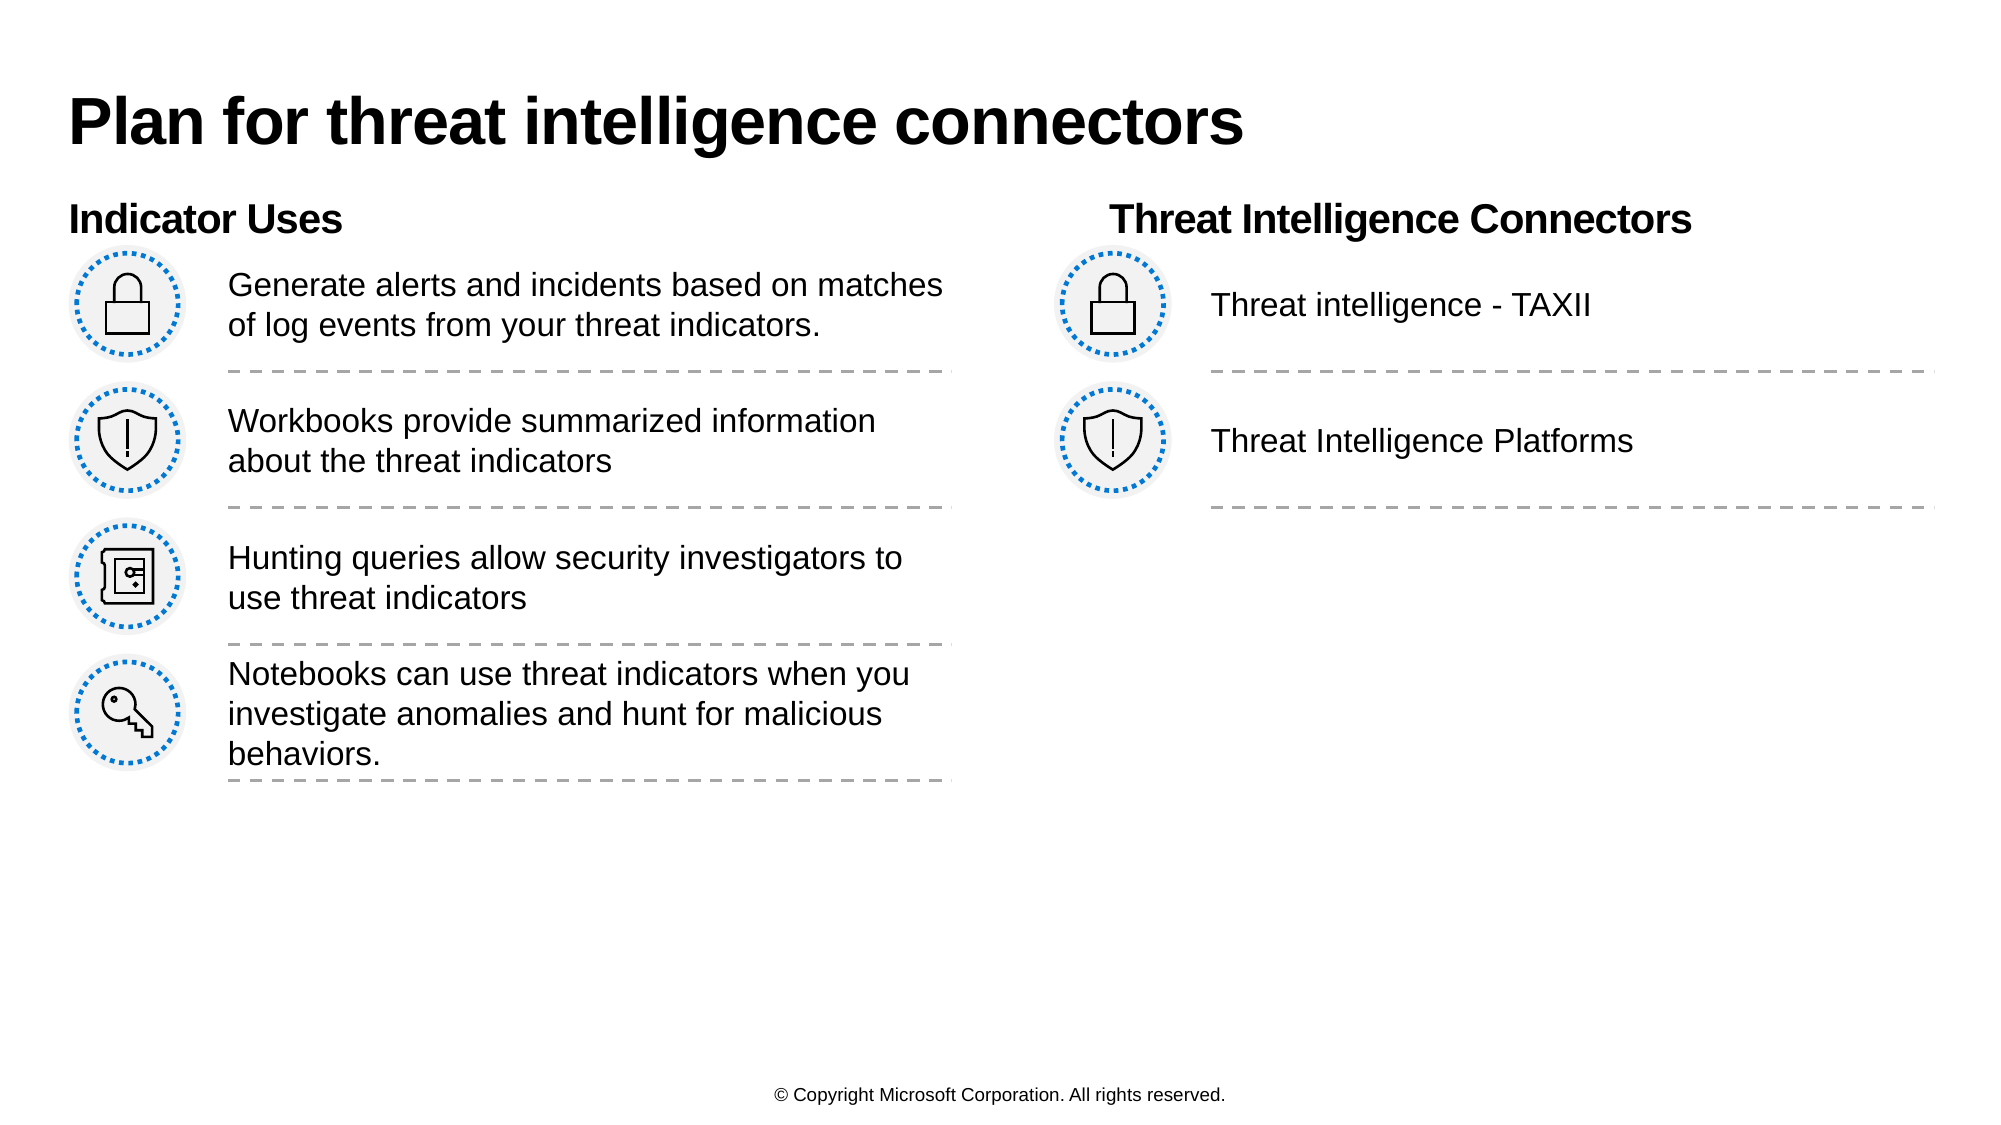

# Plan for threat intelligence connectors
Indicator Uses                                                                         Threat Intelligence Connectors

Generate alerts and incidents based on matches of log events from your threat indicators.
Threat intelligence - TAXII

Workbooks provide summarized information about the threat indicators
Threat Intelligence Platforms

Hunting queries allow security investigators to use threat indicators

Notebooks can use threat indicators when you investigate anomalies and hunt for malicious behaviors.